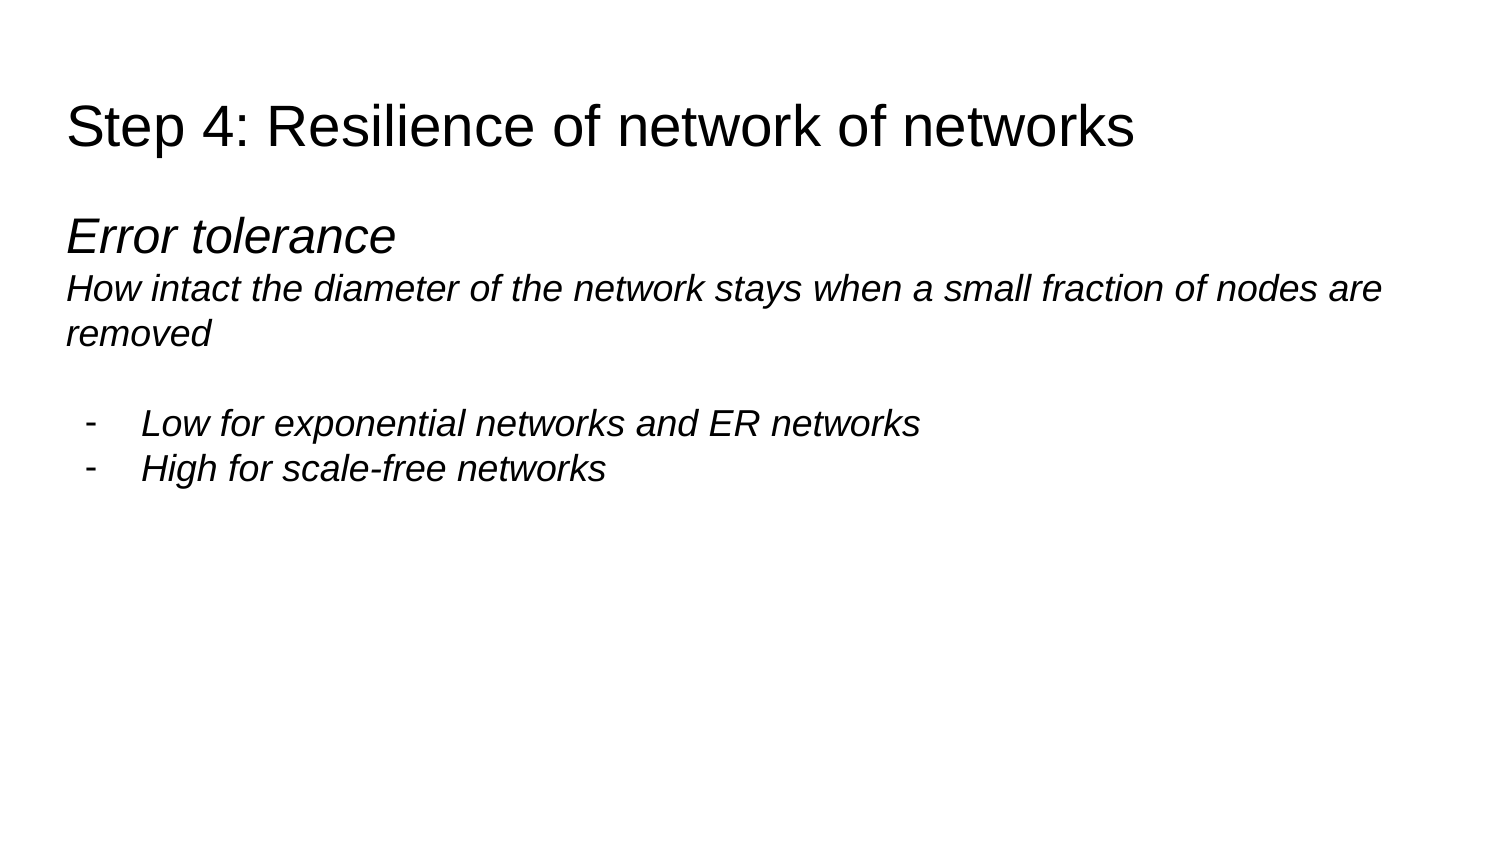

# Step 4: Resilience of network of networks
Error tolerance
How intact the diameter of the network stays when a small fraction of nodes are removed

Low for exponential networks and ER networks
High for scale-free networks